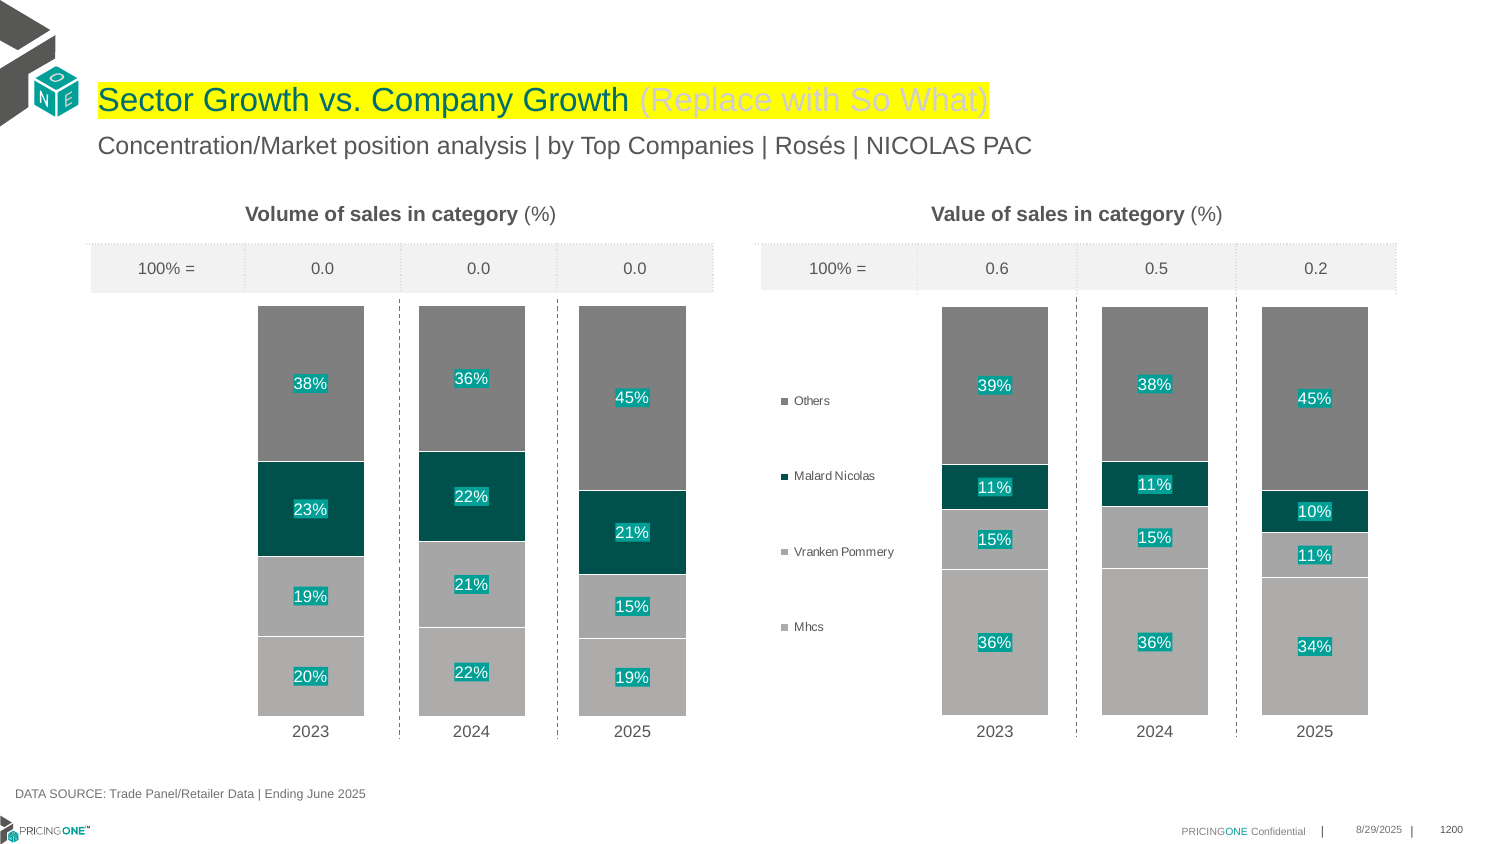

# Sector Growth vs. Company Growth (Replace with So What)
Concentration/Market position analysis | by Top Companies | Rosés | NICOLAS PAC
| Volume of sales in category (%) |  |  |  |
| --- | --- | --- | --- |
| 100% = | 0.0 | 0.0 | 0.0 |
| Value of sales in category (%) |  |  |  |
| --- | --- | --- | --- |
| 100% = | 0.6 | 0.5 | 0.2 |

### Chart

| Category | Mhcs | Vranken Pommery | Malard Nicolas | Others |
|---|---|---|---|---|
| 2023 | 0.19528576859713598 | 0.19477886199467748 | 0.22950196426308453 | 0.380433405145102 |
| 2024 | 0.21532404603270744 | 0.21078134463961234 | 0.2180496668685645 | 0.35584494245911563 |
| 2025 | 0.19047619047619047 | 0.15432098765432098 | 0.20590828924162258 | 0.4492945326278659 |

### Chart

| Category | Mhcs | Vranken Pommery | Malard Nicolas | Others |
|---|---|---|---|---|
| 2023 | 0.3574890922956935 | 0.14513515523267176 | 0.11115223056716604 | 0.38622352190446874 |
| 2024 | 0.35923577057137435 | 0.15103218911981783 | 0.10923527120556893 | 0.38049676910323893 |
| 2025 | 0.33803993992063447 | 0.10822467812538353 | 0.10454277148217198 | 0.4491926104718101 |
DATA SOURCE: Trade Panel/Retailer Data | Ending June 2025

8/29/2025
1200